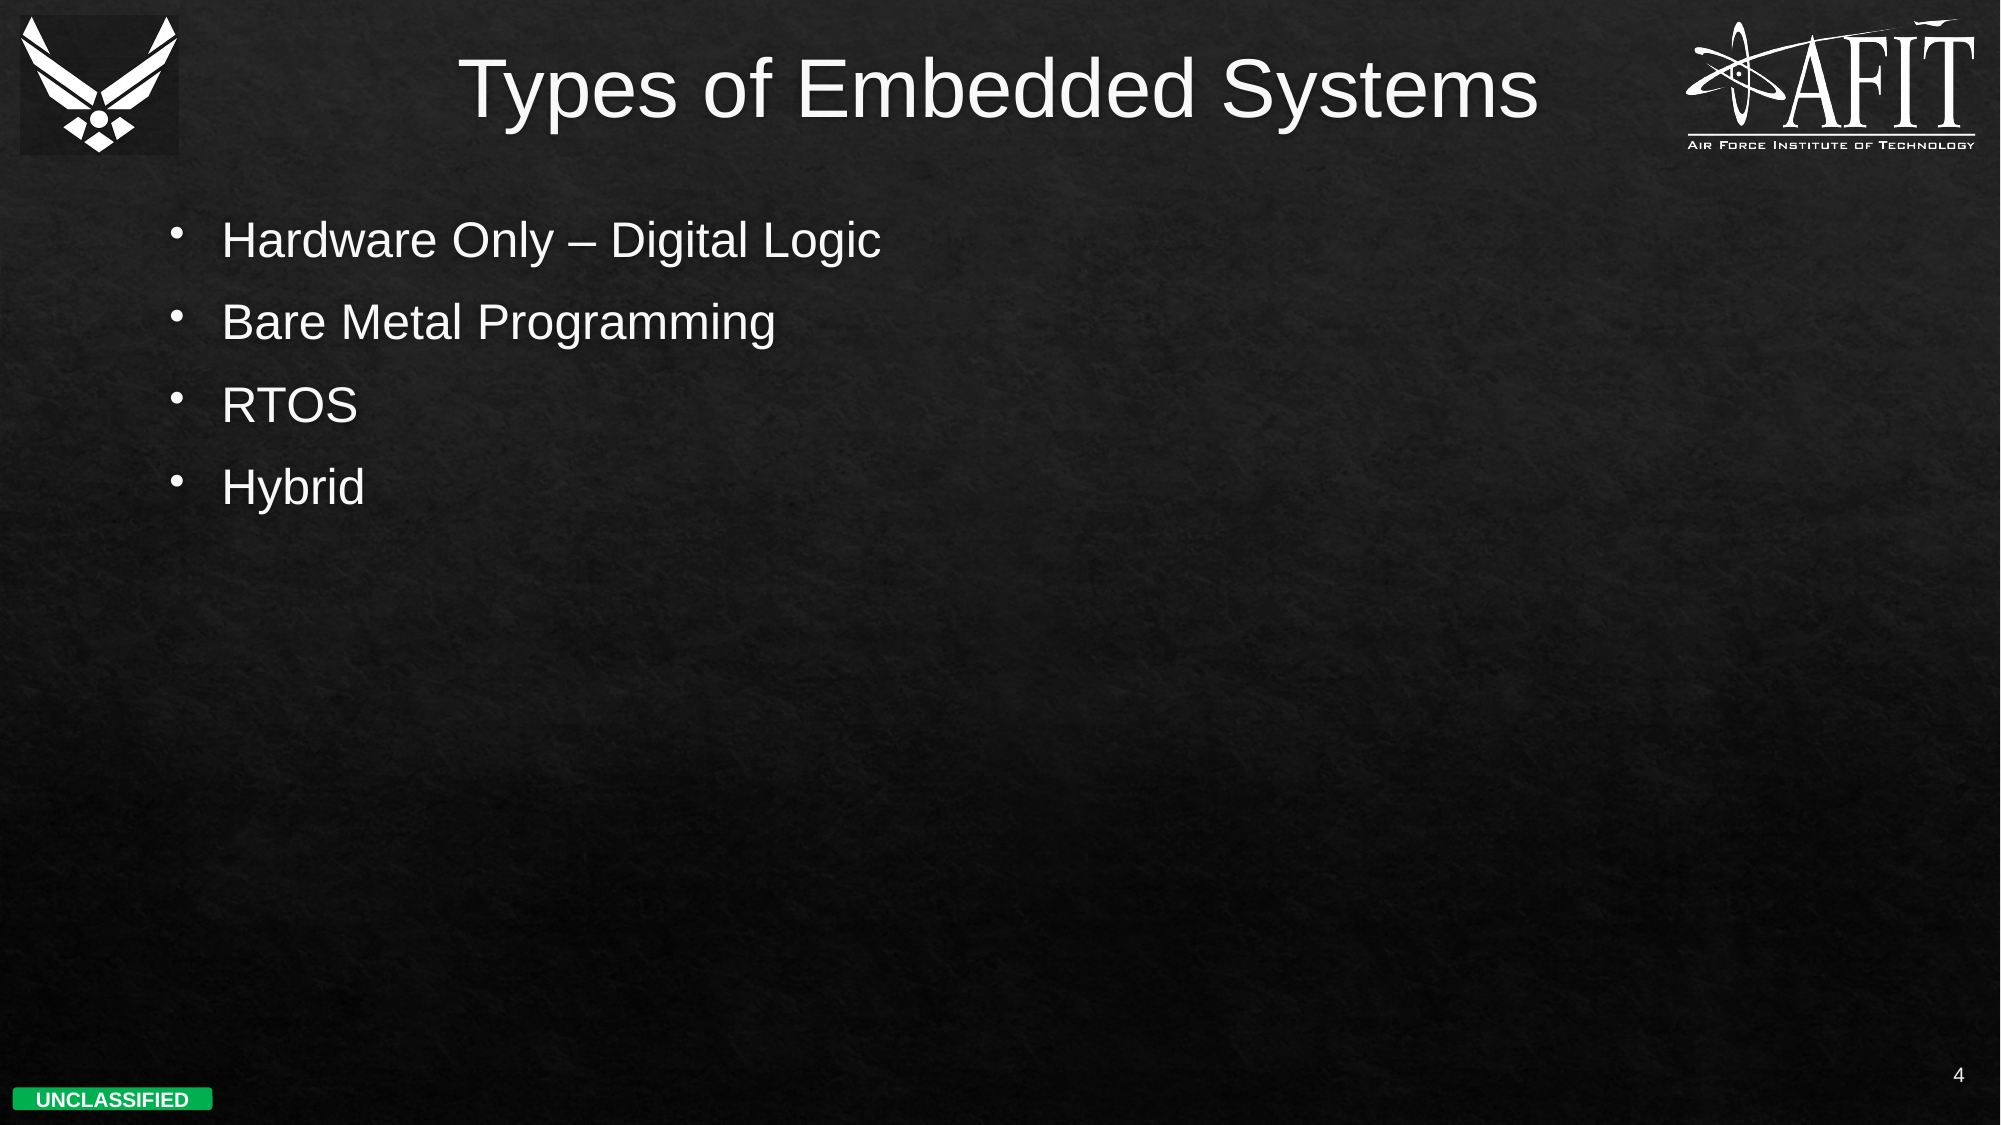

# Types of Embedded Systems
Hardware Only – Digital Logic
Bare Metal Programming
RTOS
Hybrid

4